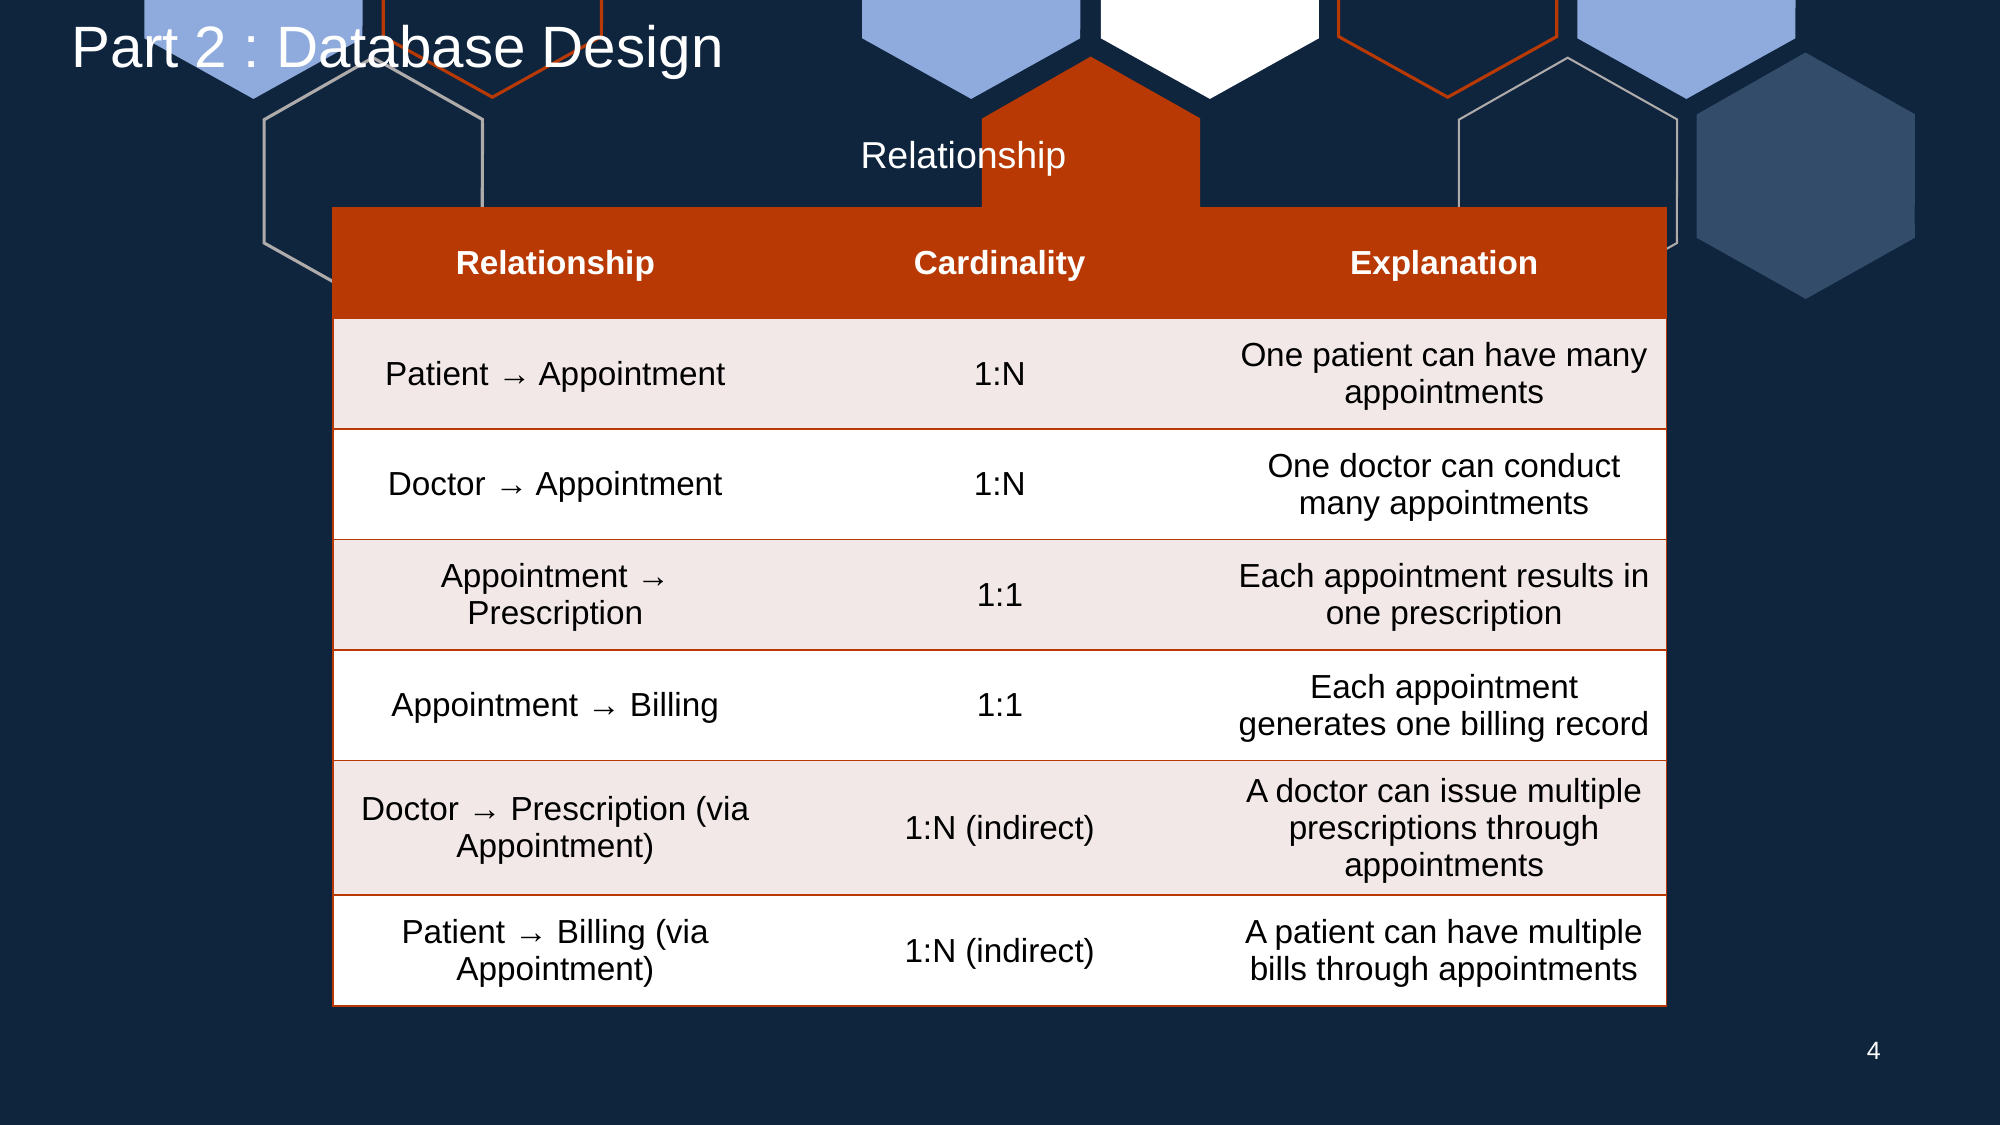

Part 2 : Database Design
Relationship
| Relationship | Cardinality | Explanation |
| --- | --- | --- |
| Patient → Appointment | 1:N | One patient can have many appointments |
| Doctor → Appointment | 1:N | One doctor can conduct many appointments |
| Appointment → Prescription | 1:1 | Each appointment results in one prescription |
| Appointment → Billing | 1:1 | Each appointment generates one billing record |
| Doctor → Prescription (via Appointment) | 1:N (indirect) | A doctor can issue multiple prescriptions through appointments |
| Patient → Billing (via Appointment) | 1:N (indirect) | A patient can have multiple bills through appointments |
4